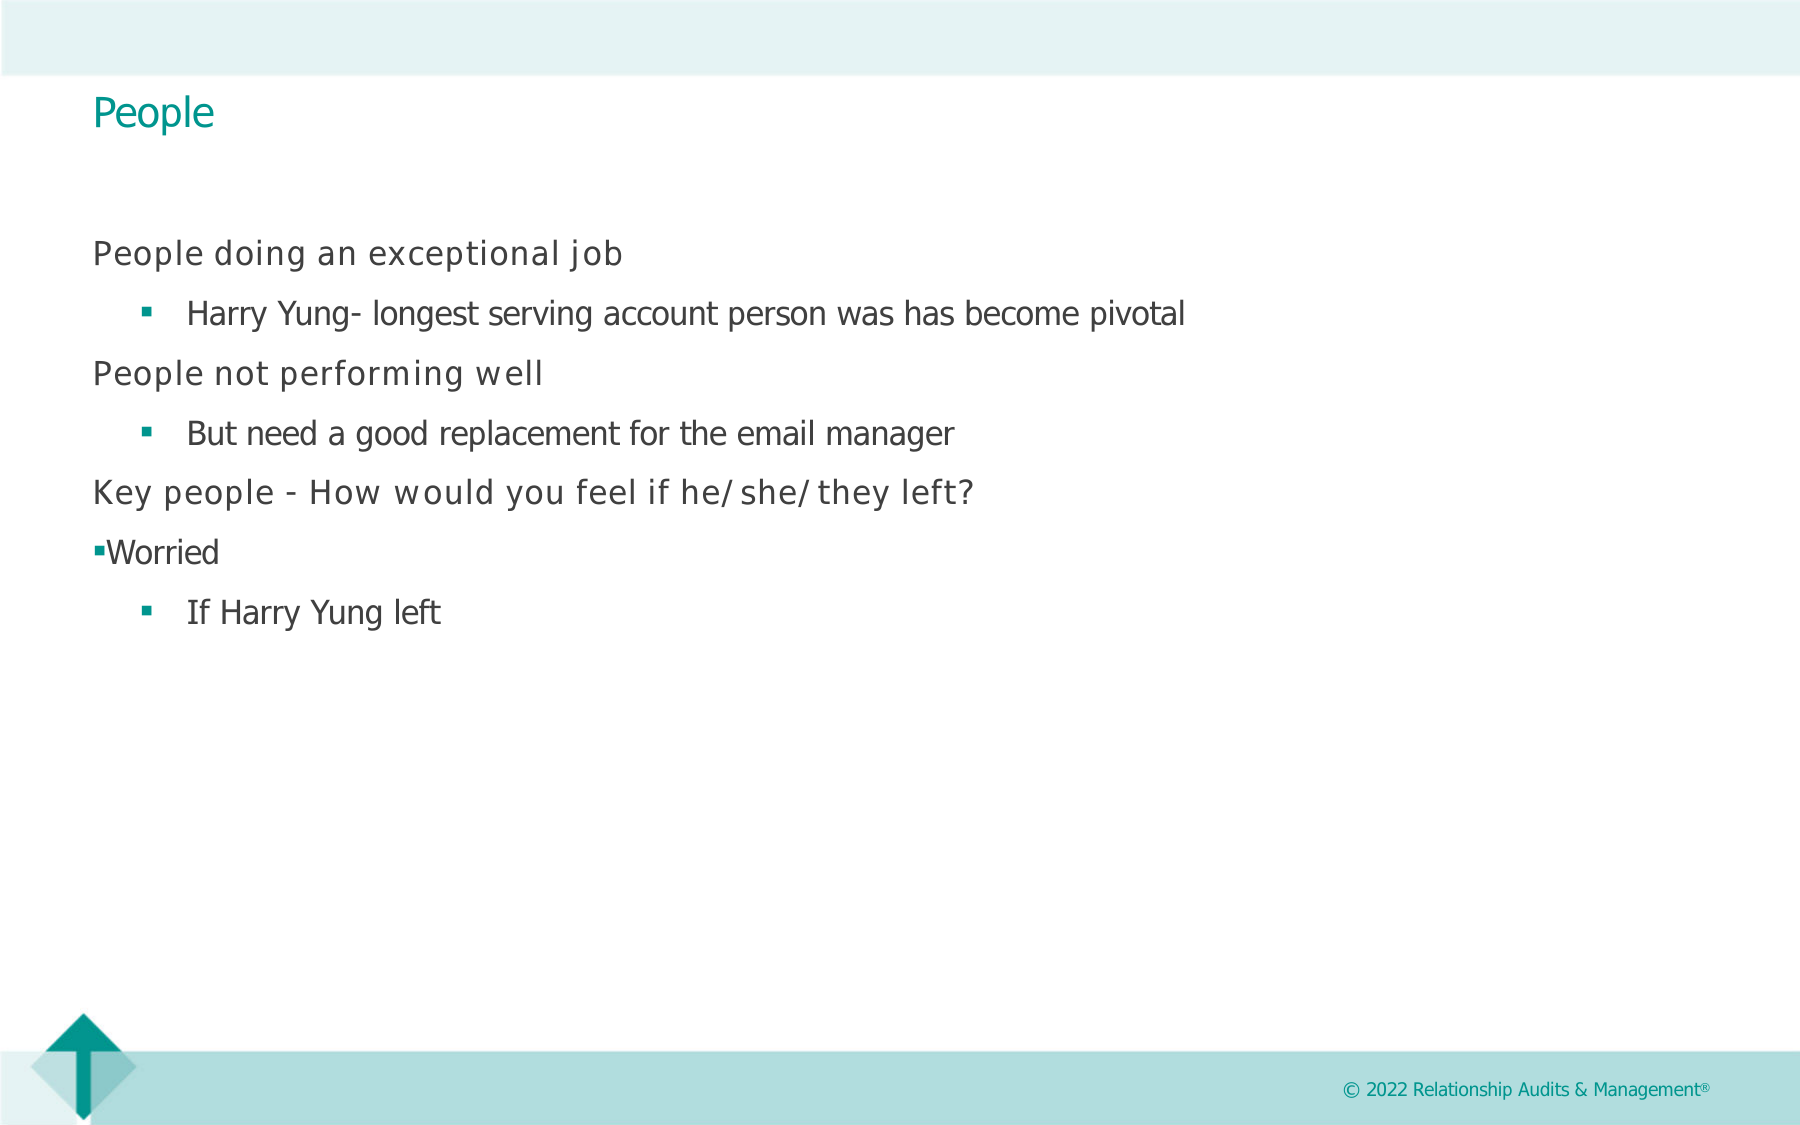

People

People doing an exceptional job
Harry Yung- longest serving account person was has become pivotal
People not performing well
But need a good replacement for the email manager
Key people - How would you feel if he/she/they left?
Worried
If Harry Yung left
© 2022 Relationship Audits & Management®